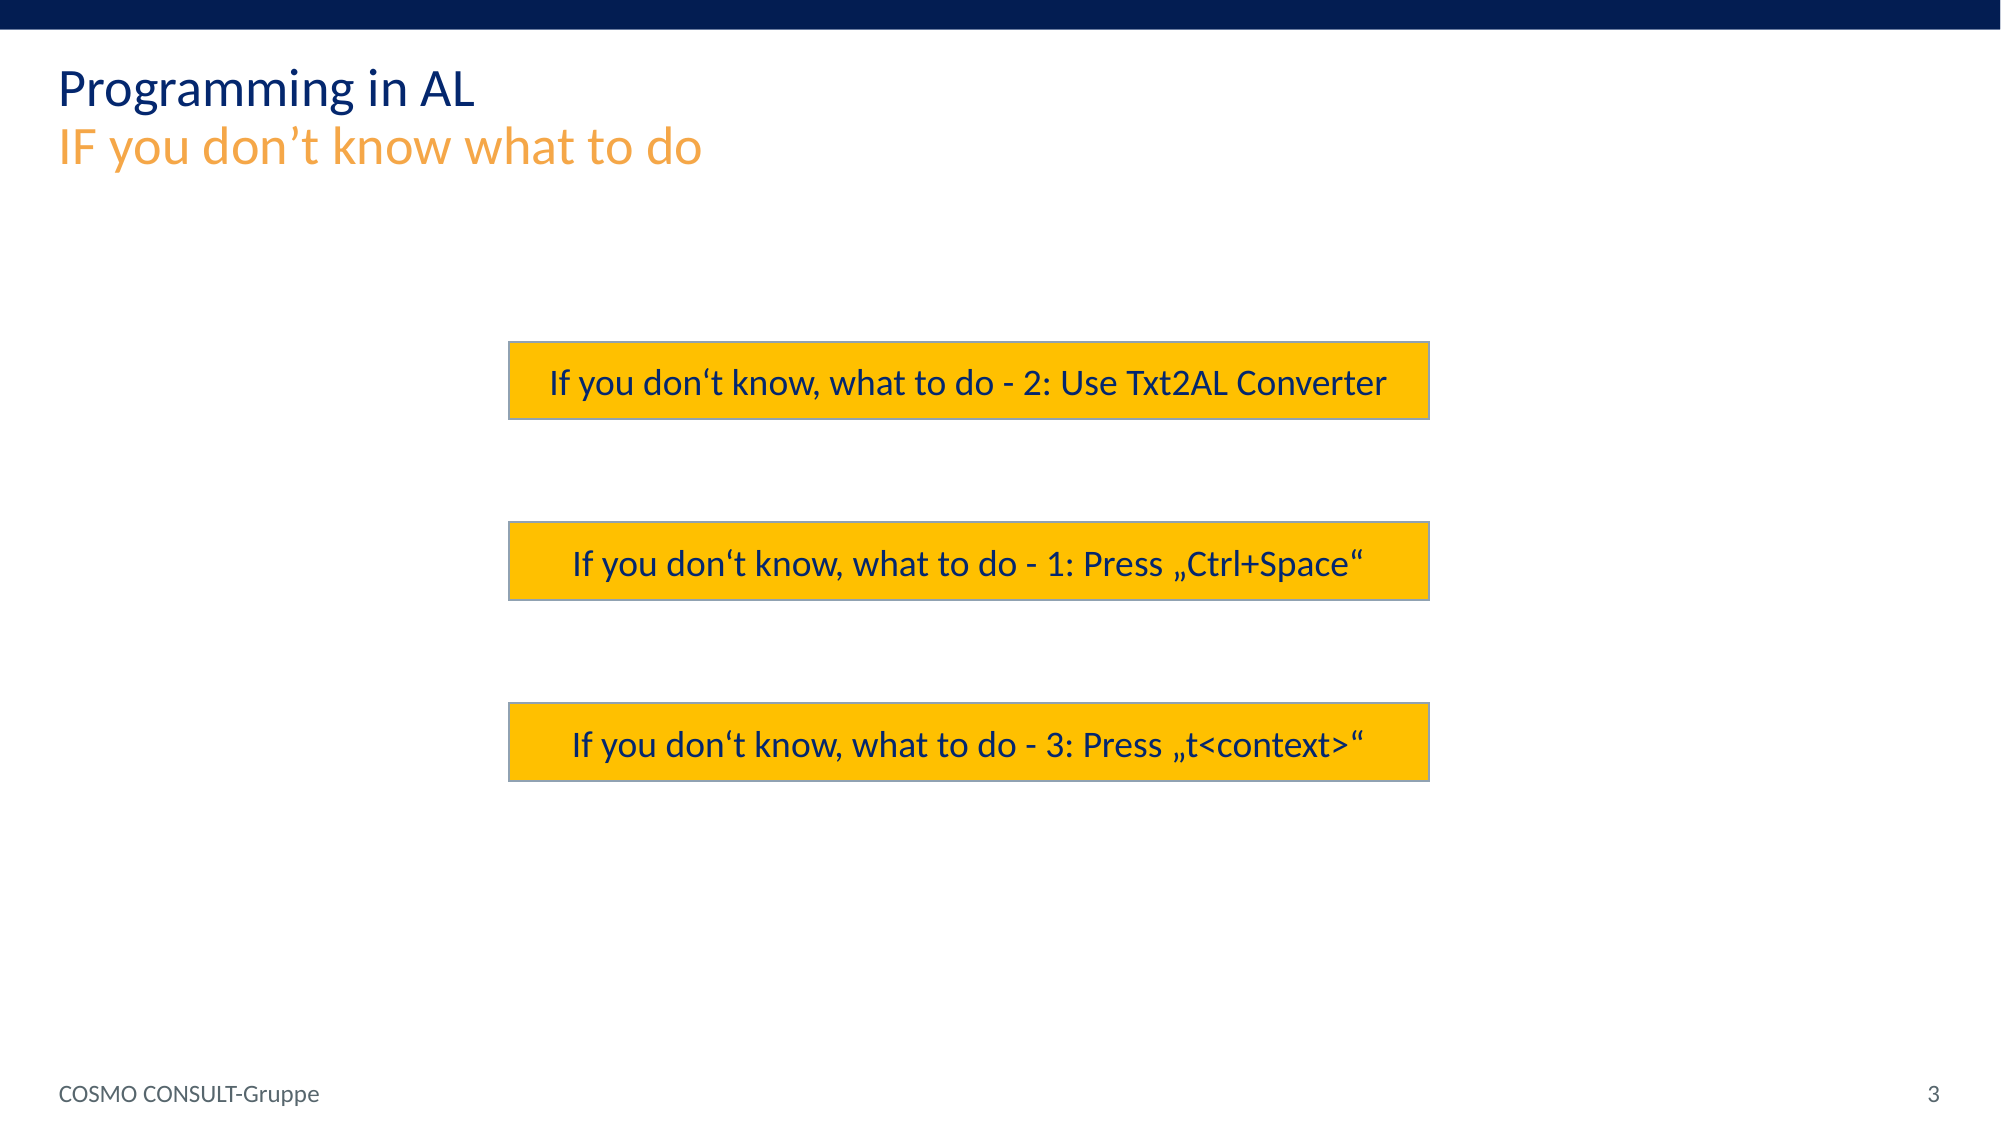

Programming in AL
IF you don’t know what to do

If you don‘t know, what to do - 2: Use Txt2AL Converter
If you don‘t know, what to do - 1: Press „Ctrl+Space“
If you don‘t know, what to do - 3: Press „t<context>“
COSMO CONSULT-Gruppe
 3